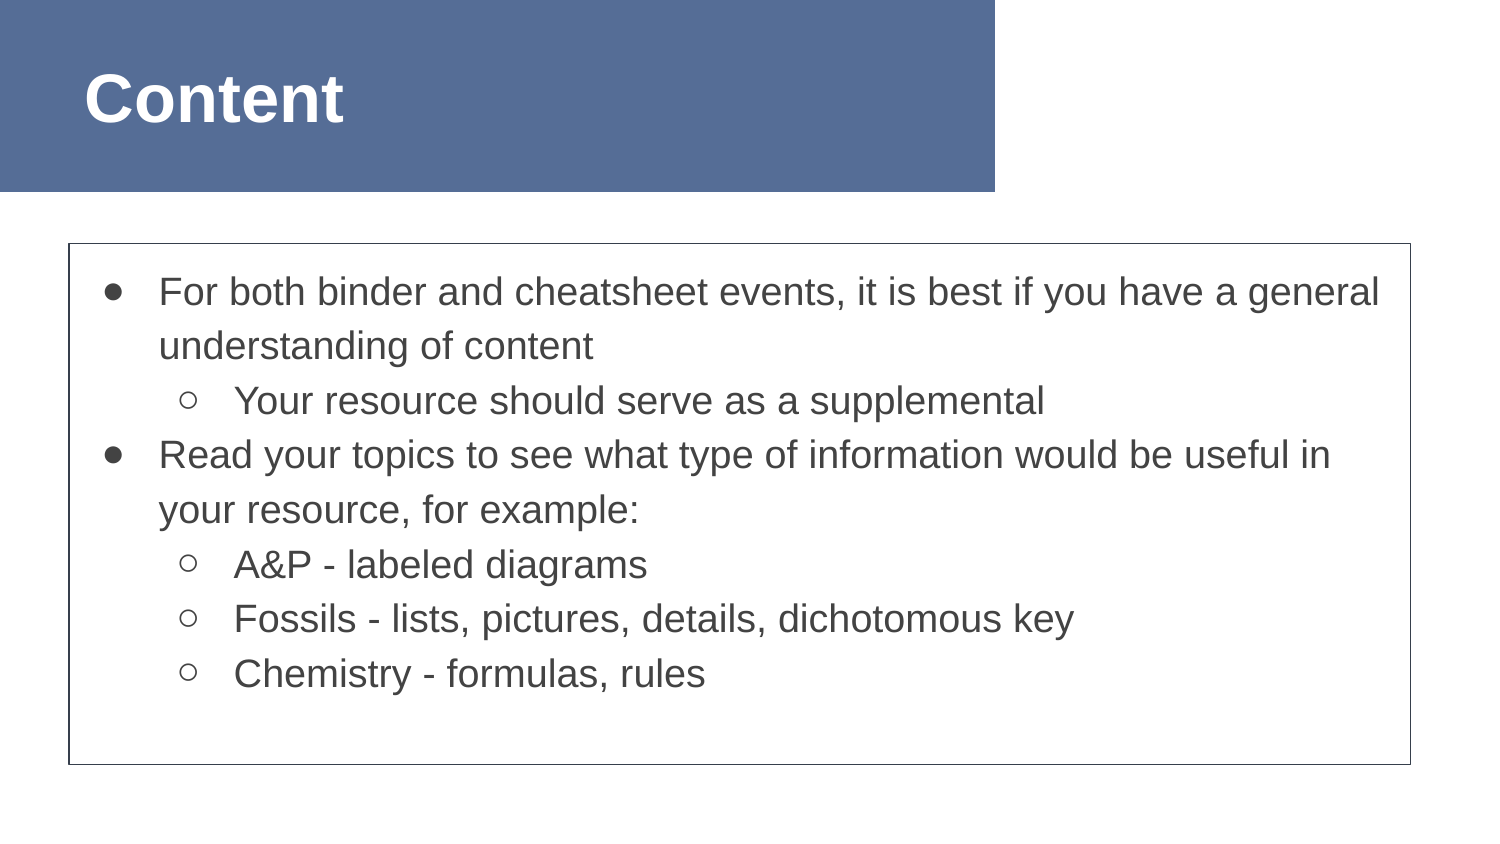

Content
For both binder and cheatsheet events, it is best if you have a general understanding of content
Your resource should serve as a supplemental
Read your topics to see what type of information would be useful in your resource, for example:
A&P - labeled diagrams
Fossils - lists, pictures, details, dichotomous key
Chemistry - formulas, rules